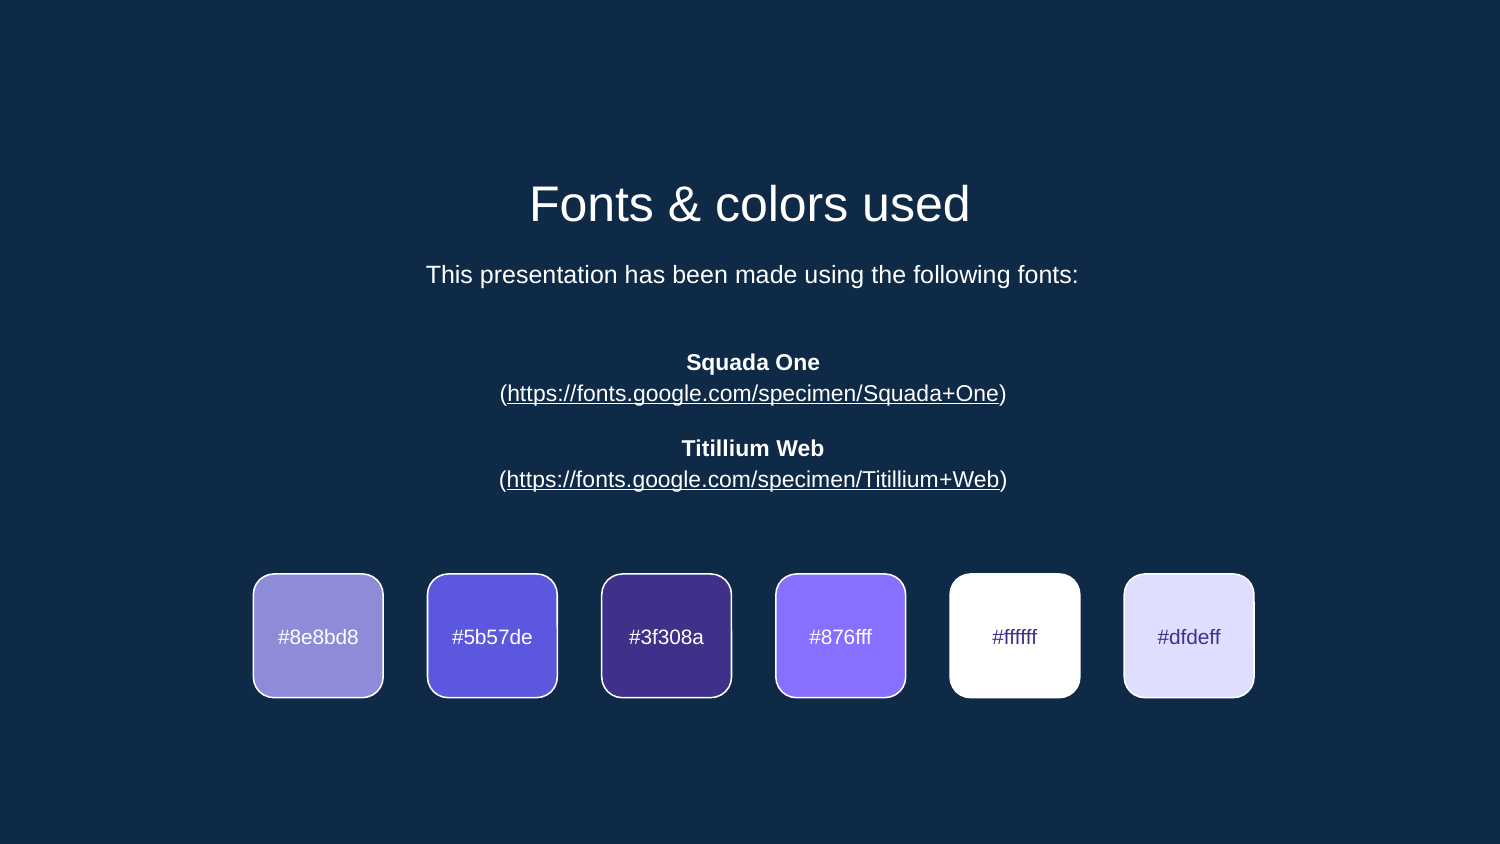

Fonts & colors used
This presentation has been made using the following fonts:

Squada One
(https://fonts.google.com/specimen/Squada+One)

Titillium Web
(https://fonts.google.com/specimen/Titillium+Web)

#8e8bd8
#5b57de
#3f308a
#876fff
#ffffff
#dfdeff